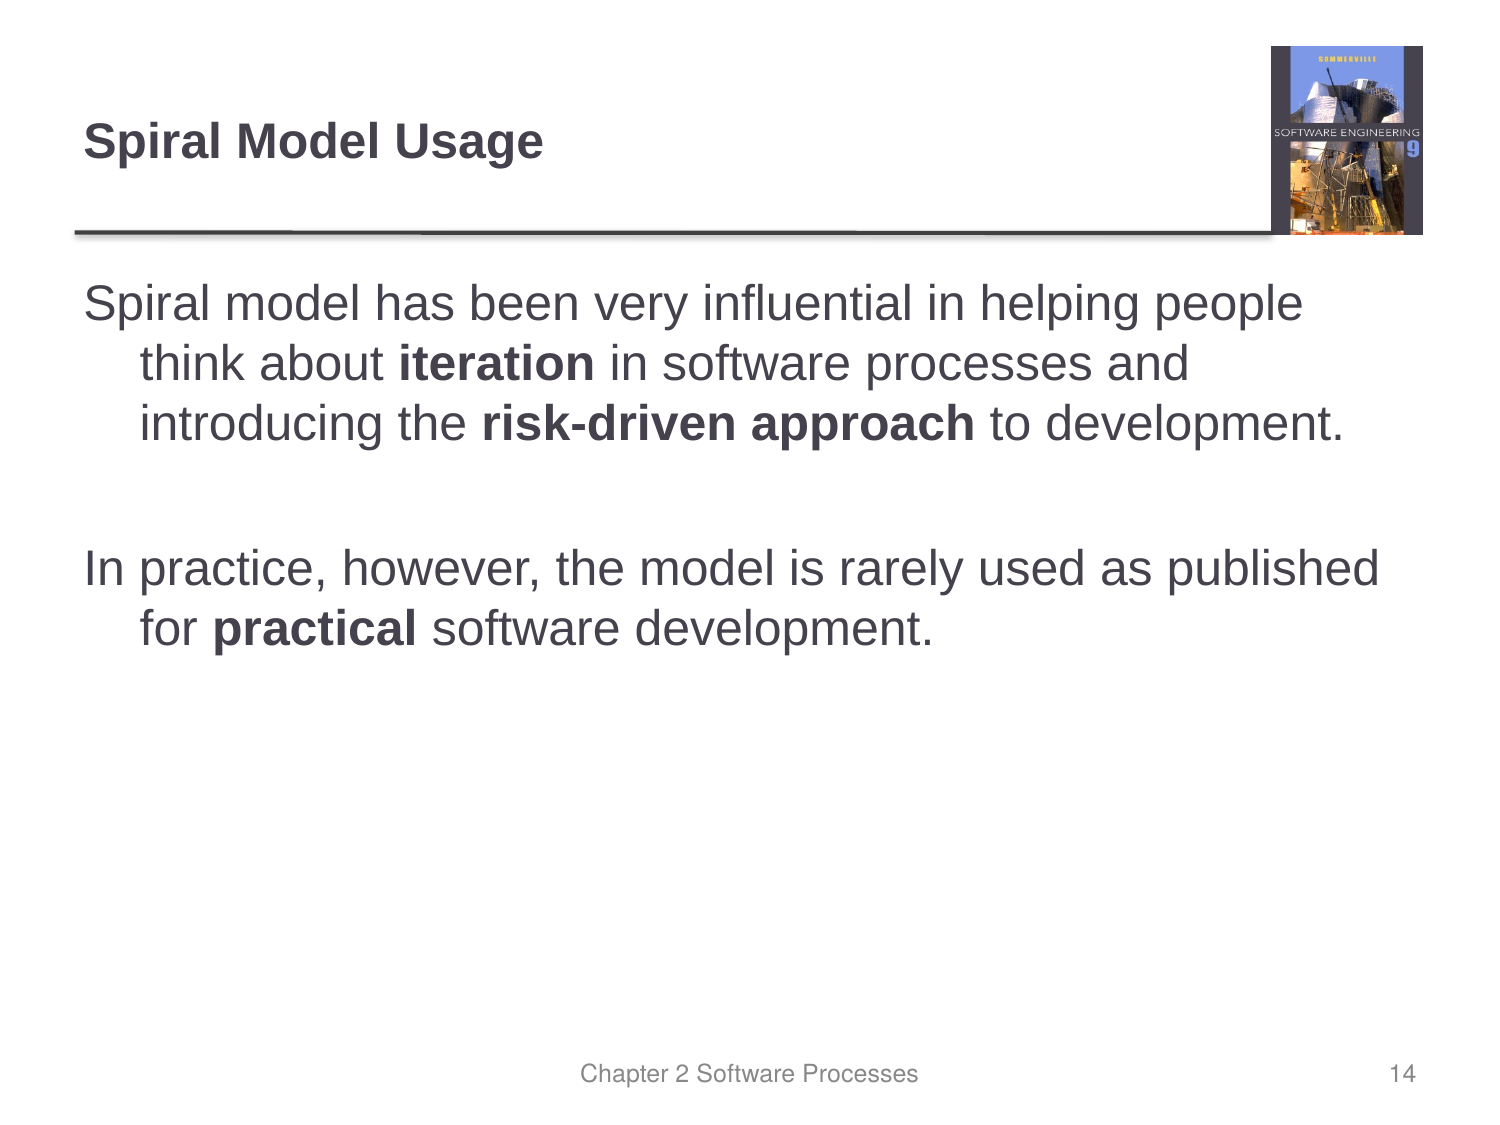

# Spiral Model Usage
Spiral model has been very influential in helping people think about iteration in software processes and introducing the risk-driven approach to development.

In practice, however, the model is rarely used as published for practical software development.
Chapter 2 Software Processes
14